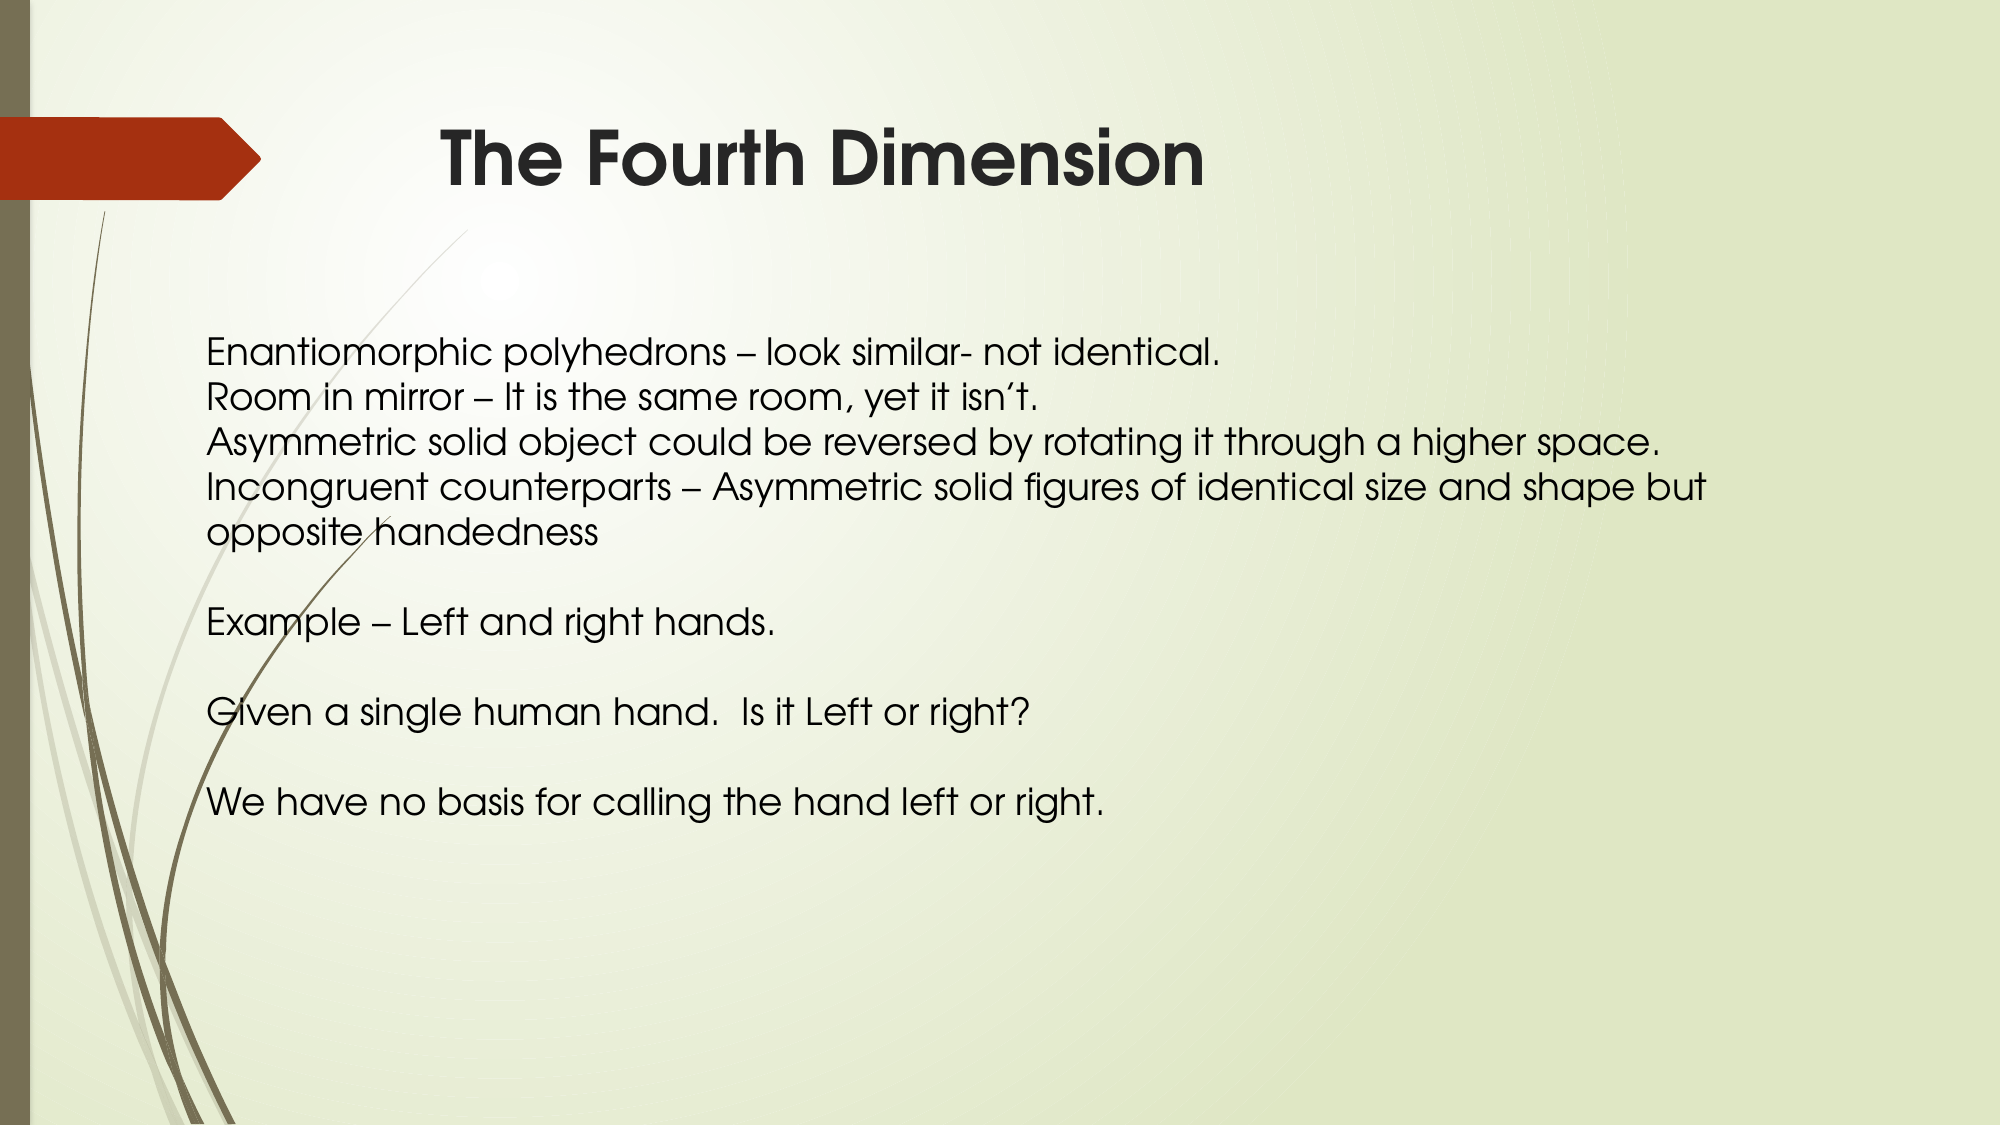

# The Fourth Dimension
Enantiomorphic polyhedrons – look similar- not identical.
Room in mirror – It is the same room, yet it isn’t.
Asymmetric solid object could be reversed by rotating it through a higher space.
Incongruent counterparts – Asymmetric solid figures of identical size and shape but opposite handedness

Example – Left and right hands.

Given a single human hand.  Is it Left or right?

We have no basis for calling the hand left or right.